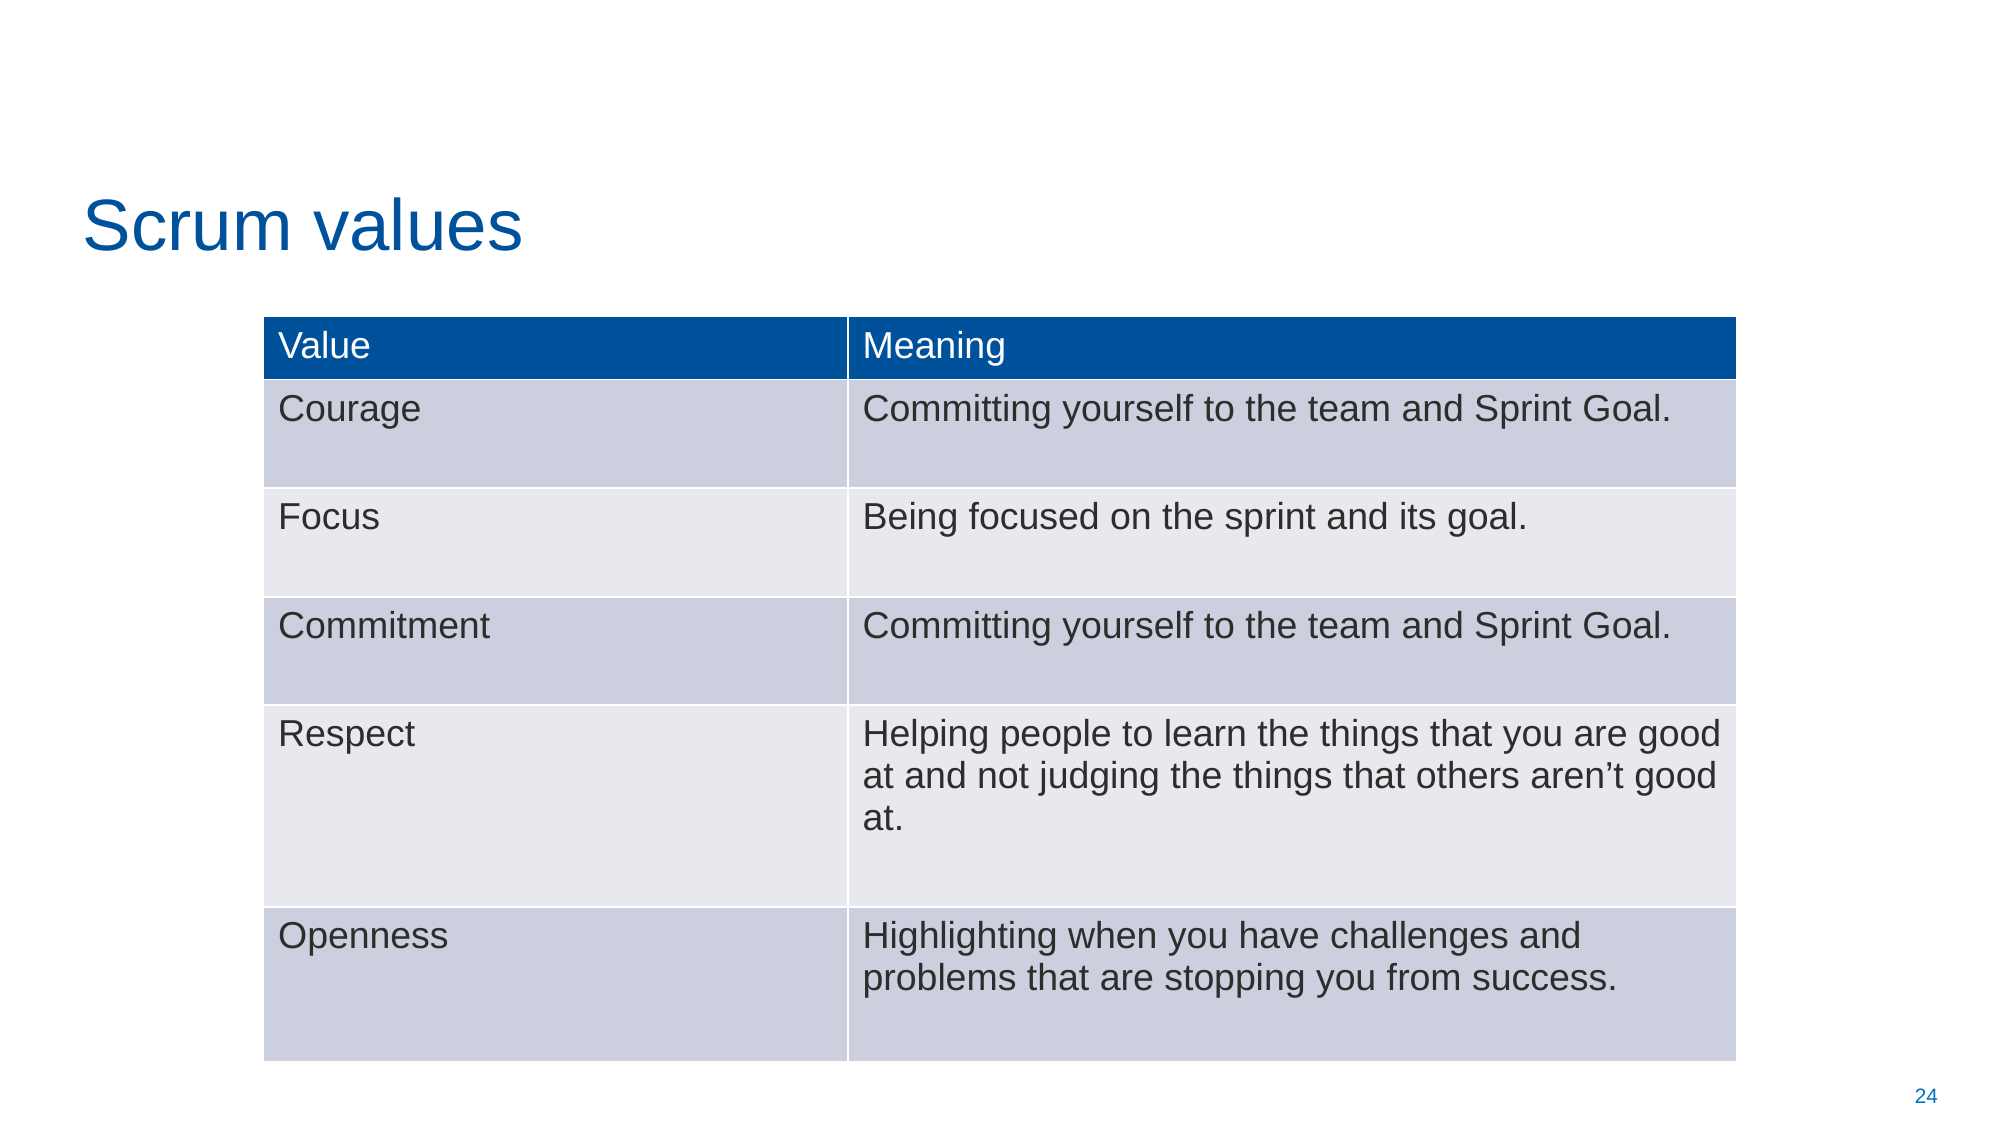

# Scrum values
| Value | Meaning |
| --- | --- |
| Courage | Committing yourself to the team and Sprint Goal. |
| Focus | Being focused on the sprint and its goal. |
| Commitment | Committing yourself to the team and Sprint Goal. |
| Respect | Helping people to learn the things that you are good at and not judging the things that others aren’t good at. |
| Openness | Highlighting when you have challenges and problems that are stopping you from success. |